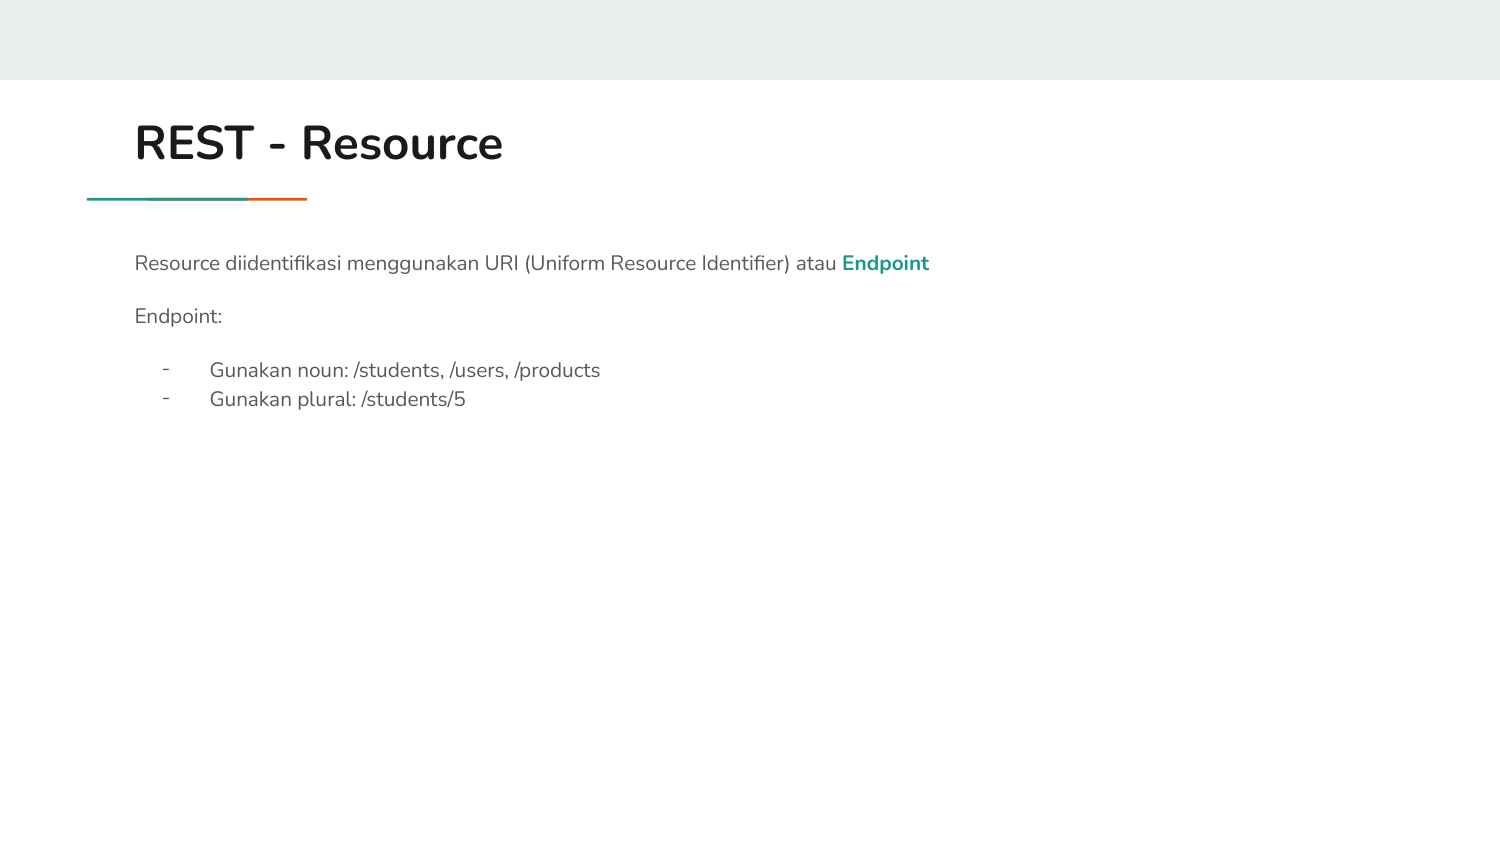

# REST - Resource
Resource diidentifikasi menggunakan URI (Uniform Resource Identifier) atau Endpoint
Endpoint:
Gunakan noun: /students, /users, /products
Gunakan plural: /students/5